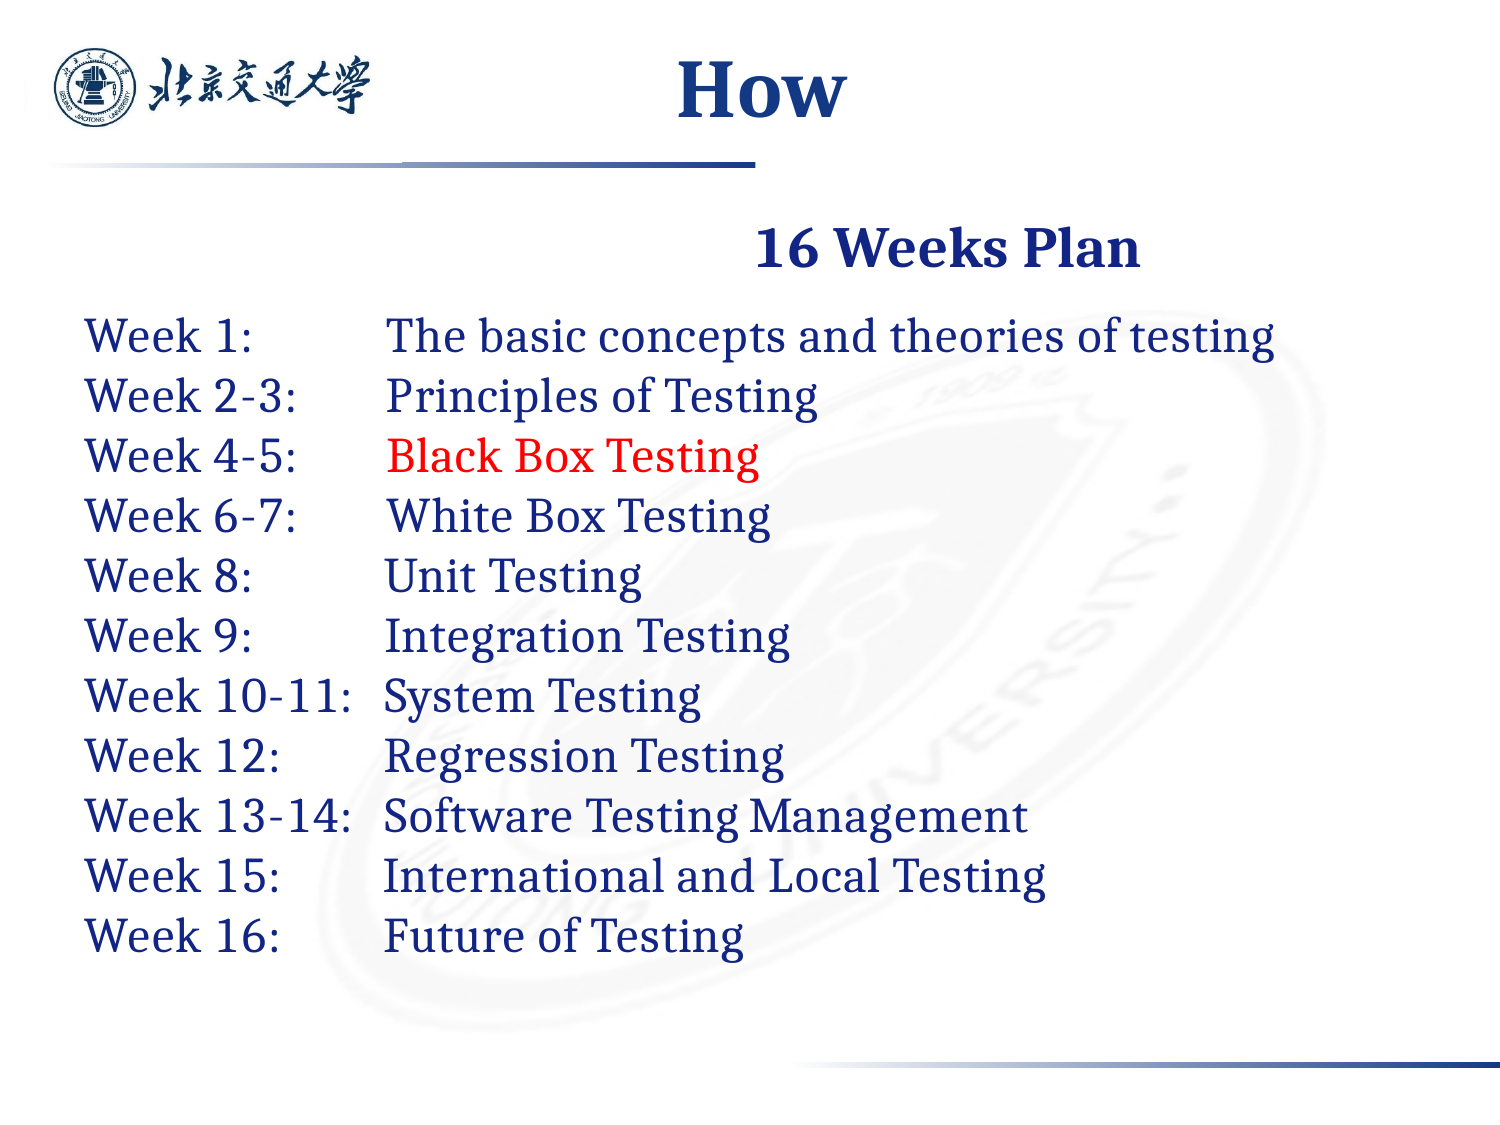

# How
16 Weeks Plan
Week 1:            The basic concepts and theories of testing
Week 2-3:        Principles of Testing
Week 4-5:        Black Box Testing
Week 6-7:        White Box Testing
Week 8:            Unit Testing
Week 9:            Integration Testing
Week 10-11:  	System Testing
Week 12:        	Regression Testing
Week 13-14:	Software Testing Management
Week 15:	International and Local Testing
Week 16:	Future of Testing